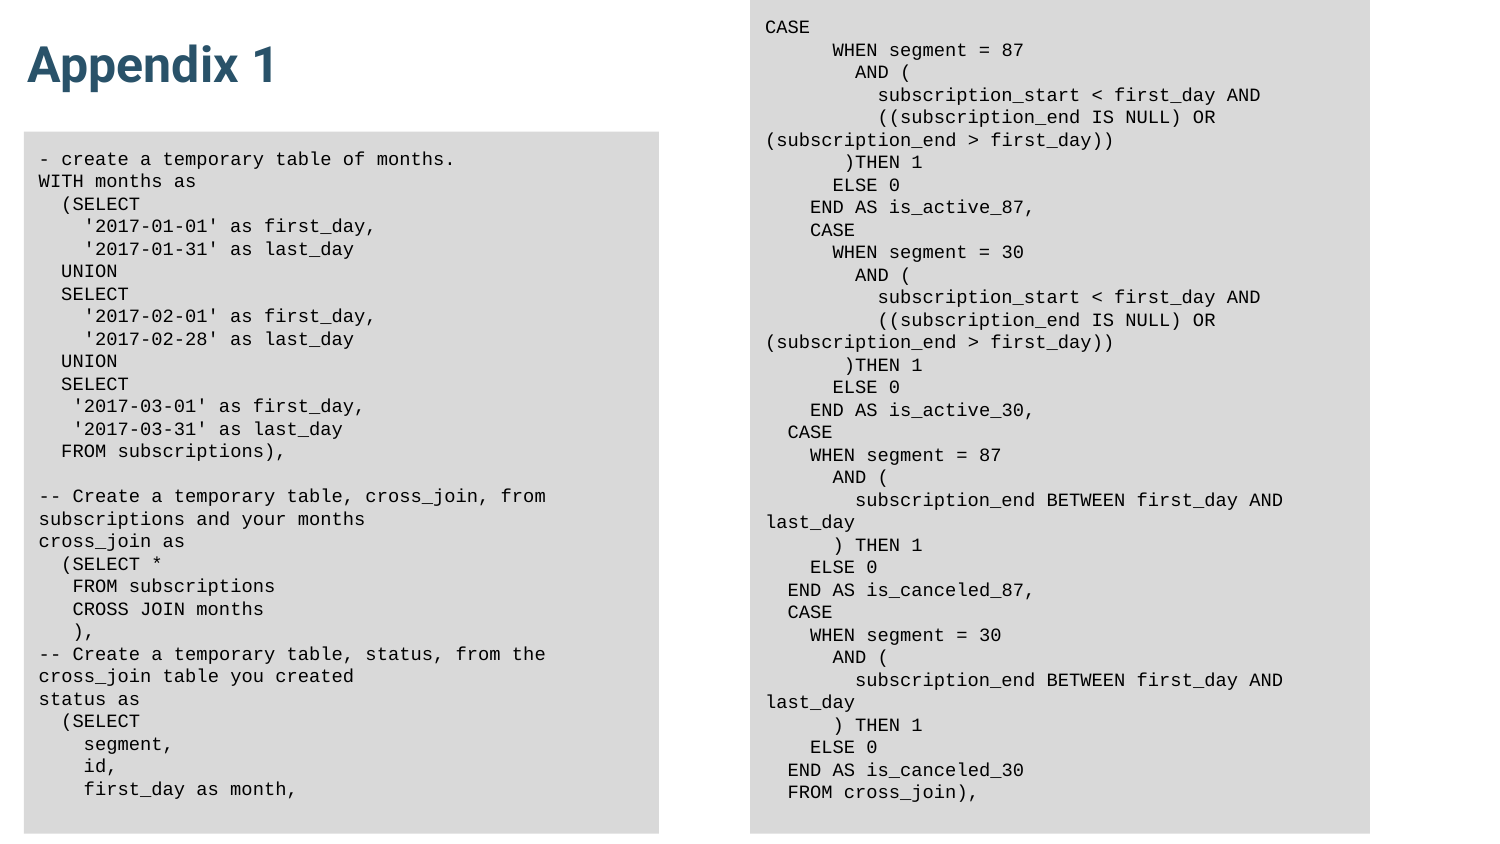

CASE
      WHEN segment = 87
        AND (
          subscription_start < first_day AND
          ((subscription_end IS NULL) OR (subscription_end > first_day))
       )THEN 1
      ELSE 0
    END AS is_active_87,
    CASE
      WHEN segment = 30
        AND (
          subscription_start < first_day AND
          ((subscription_end IS NULL) OR (subscription_end > first_day))
       )THEN 1
      ELSE 0
    END AS is_active_30,
  CASE
    WHEN segment = 87
      AND (
        subscription_end BETWEEN first_day AND last_day
      ) THEN 1
    ELSE 0
  END AS is_canceled_87,
  CASE
    WHEN segment = 30
      AND (
        subscription_end BETWEEN first_day AND last_day
      ) THEN 1
    ELSE 0
  END AS is_canceled_30
  FROM cross_join),
Appendix 1
- create a temporary table of months.
WITH months as
  (SELECT
    '2017-01-01' as first_day,
    '2017-01-31' as last_day
  UNION
  SELECT
    '2017-02-01' as first_day,
    '2017-02-28' as last_day
  UNION
  SELECT
   '2017-03-01' as first_day,
   '2017-03-31' as last_day
  FROM subscriptions),

-- Create a temporary table, cross_join, from subscriptions and your months
cross_join as
  (SELECT *
   FROM subscriptions
   CROSS JOIN months
   ),
-- Create a temporary table, status, from the cross_join table you created
status as
  (SELECT
    segment,
    id,
    first_day as month,